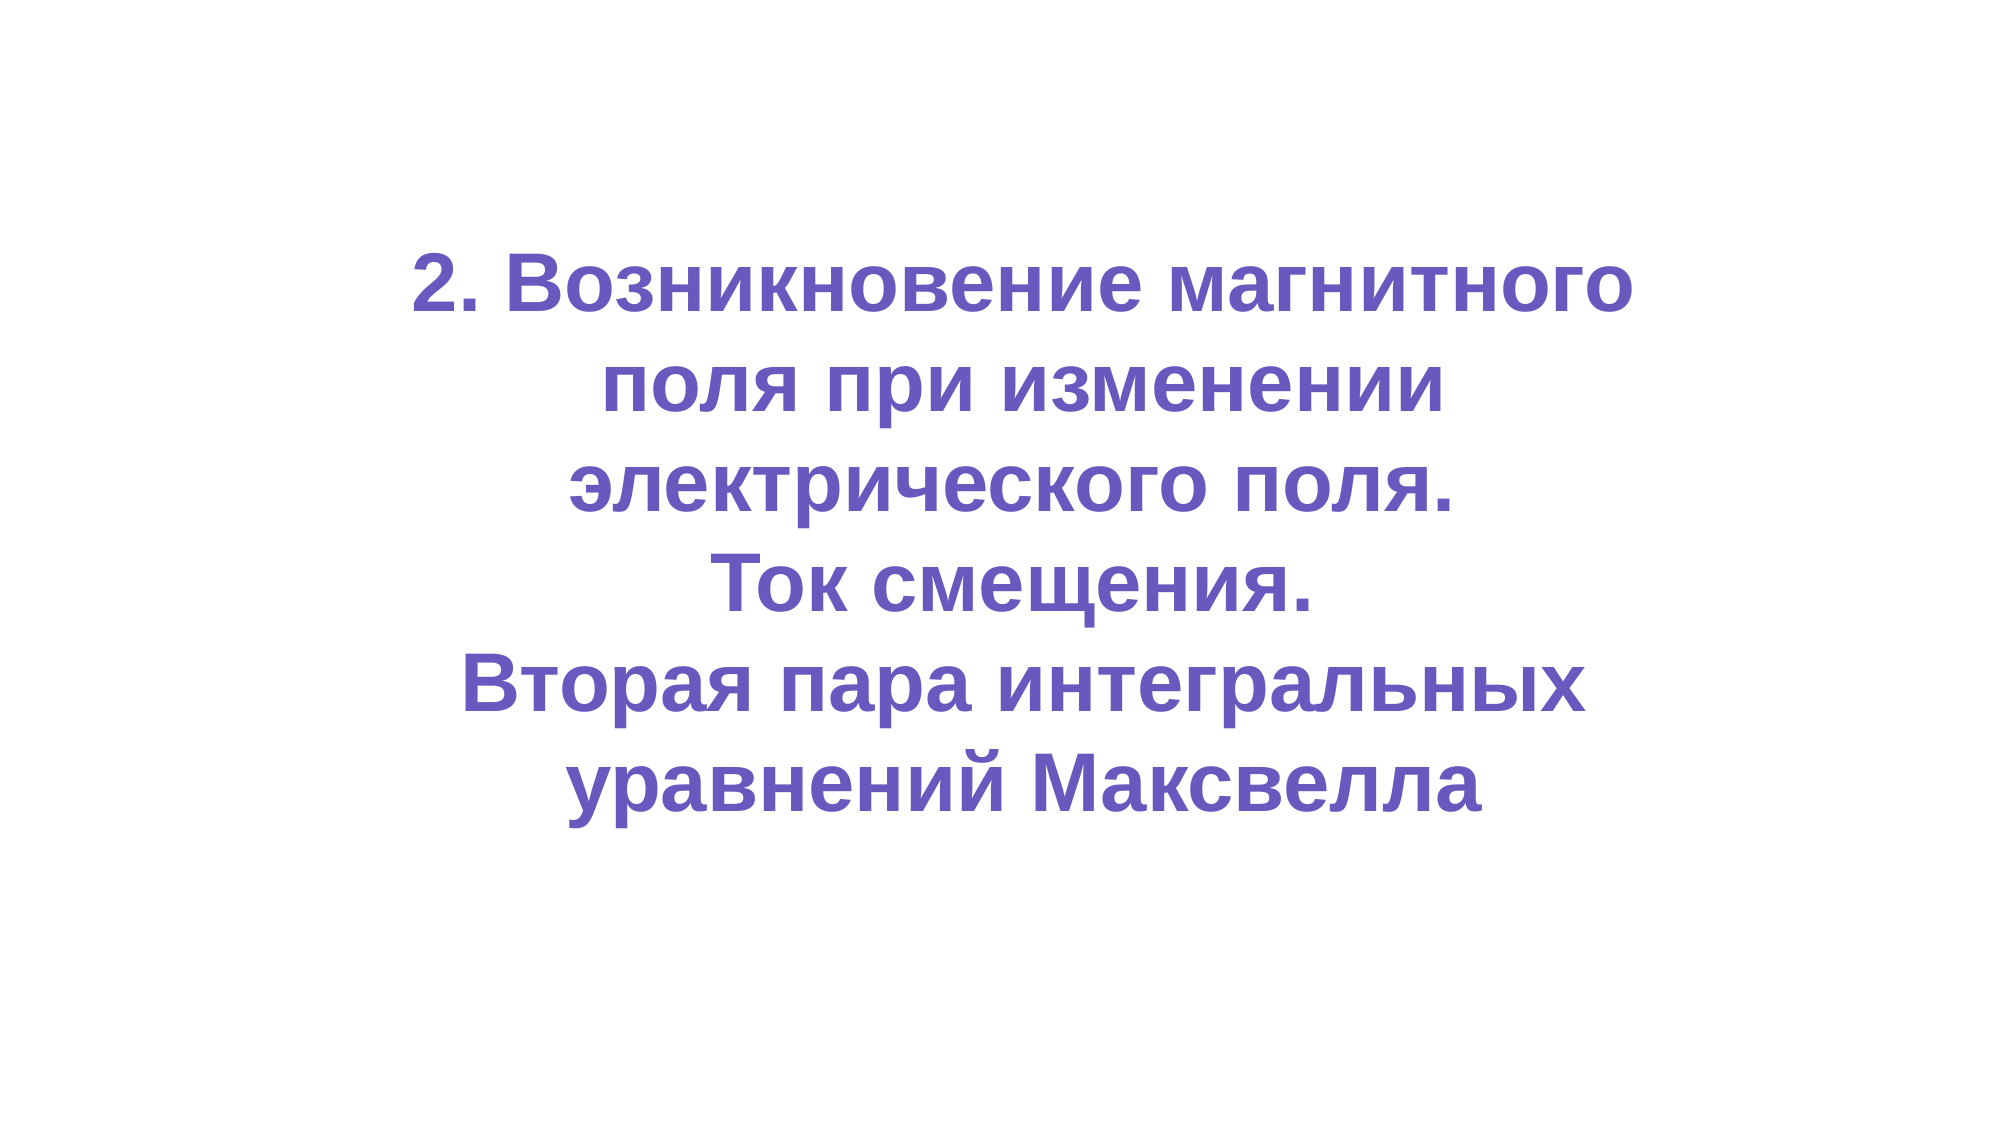

2. Возникновение магнитного поля при изменении электрического поля.
Ток смещения.
Вторая пара интегральных уравнений Максвелла